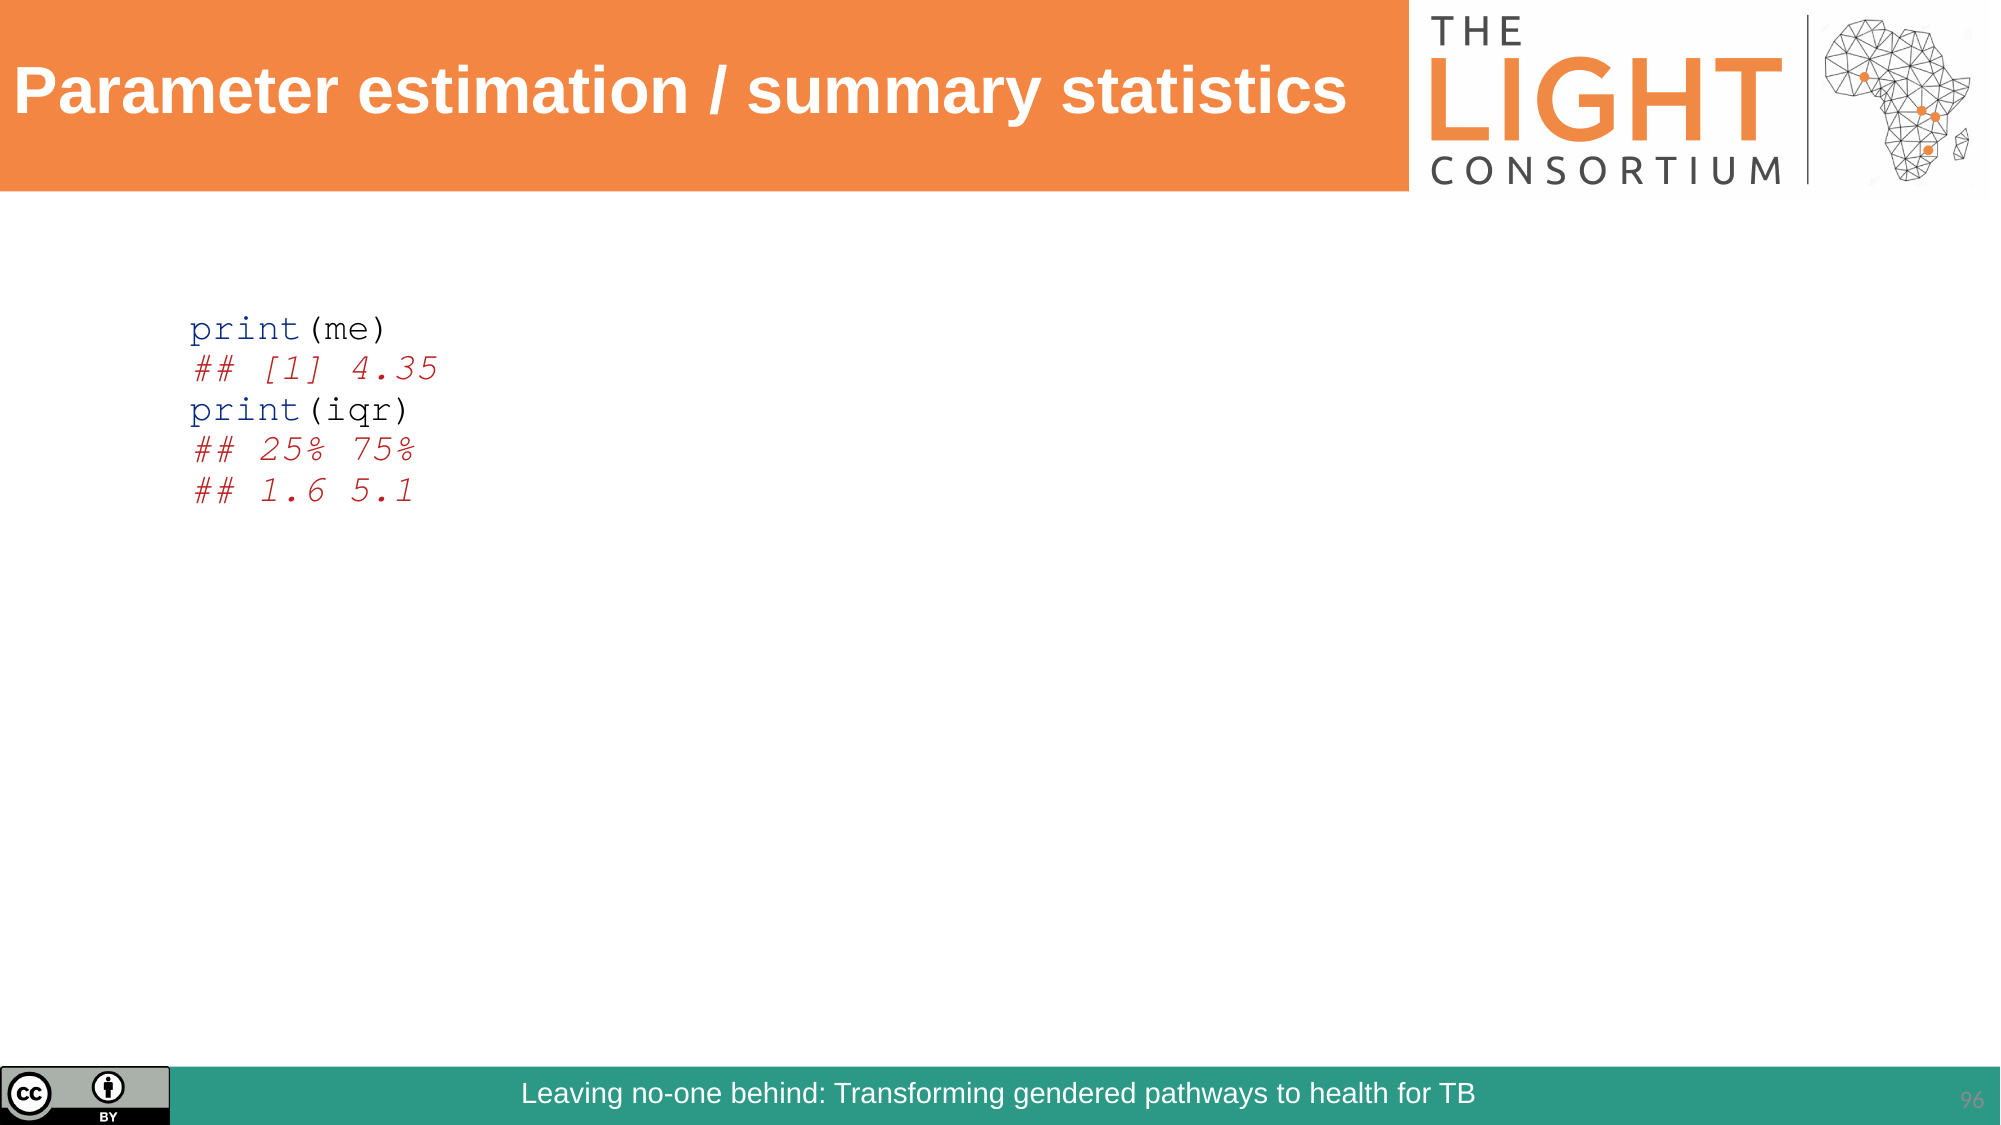

# Parameter estimation / summary statistics
print(me)
## [1] 4.35
print(iqr)
## 25% 75%
## 1.6 5.1
96